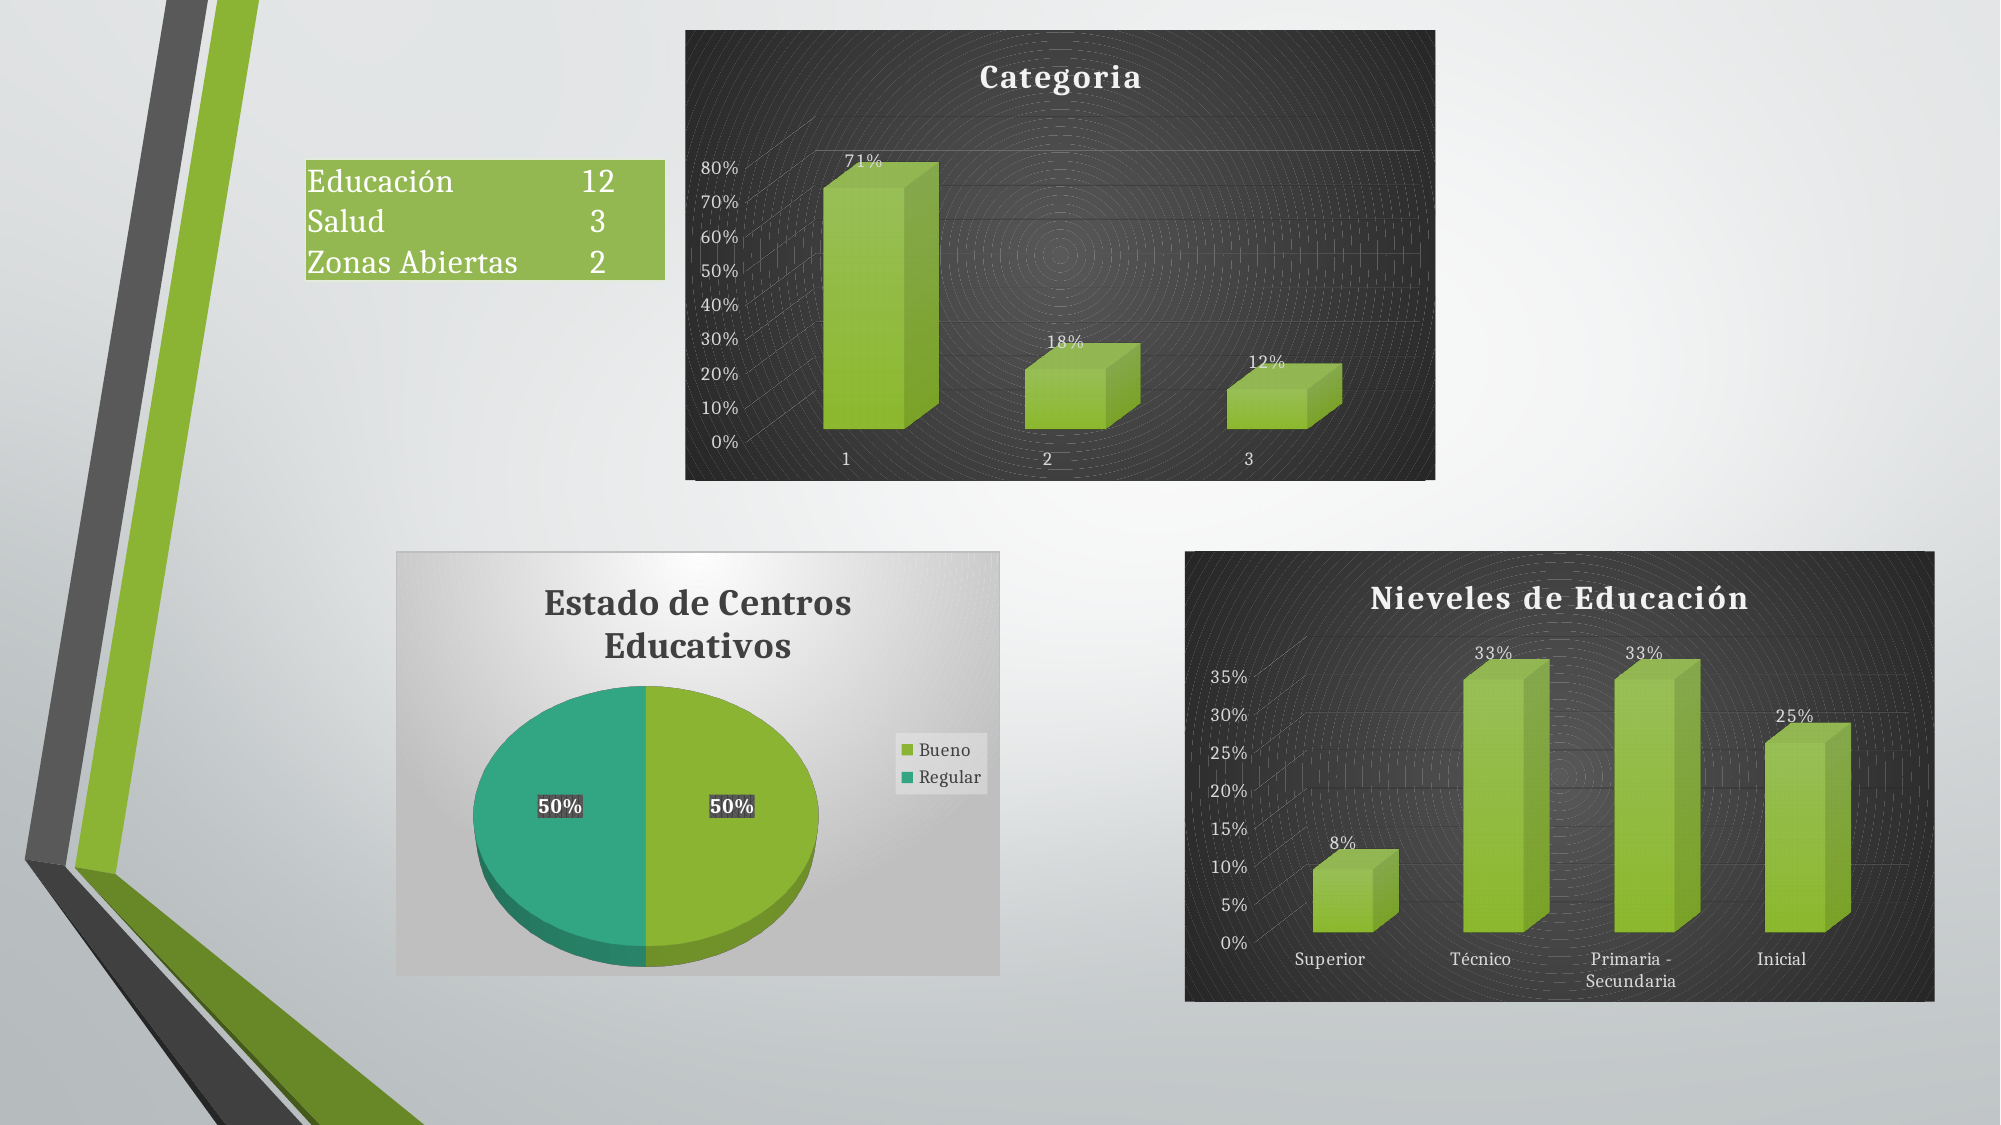

[unsupported chart]

| Educación | 12 |
| --- | --- |
| Salud | 3 |
| Zonas Abiertas | 2 |

[unsupported chart]

[unsupported chart]